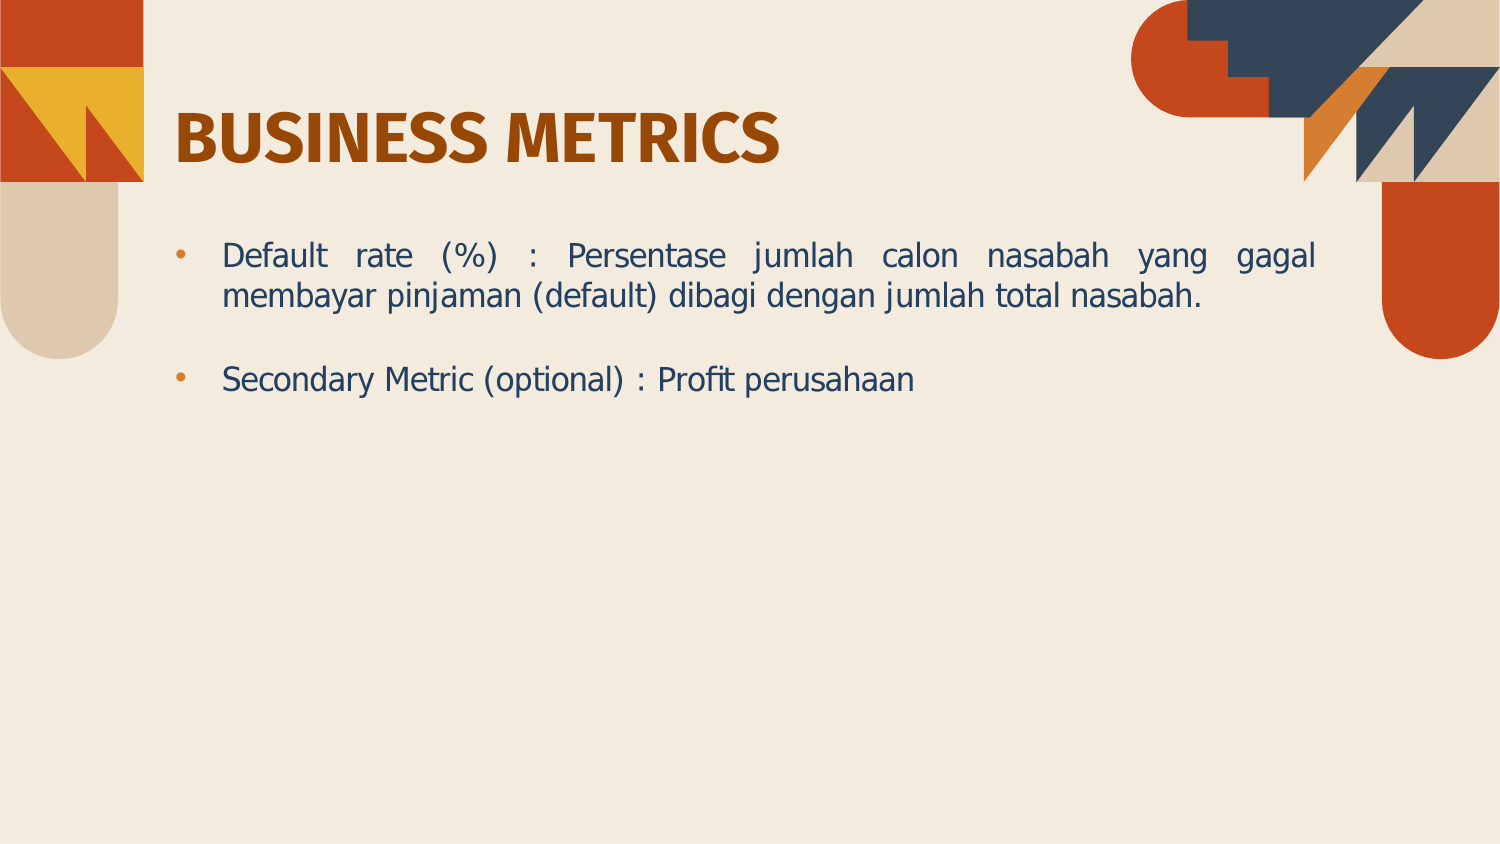

BUSINESS METRICS
Default rate (%) : Persentase jumlah calon nasabah yang gagal membayar pinjaman (default) dibagi dengan jumlah total nasabah.

Secondary Metric (optional) : Profit perusahaan